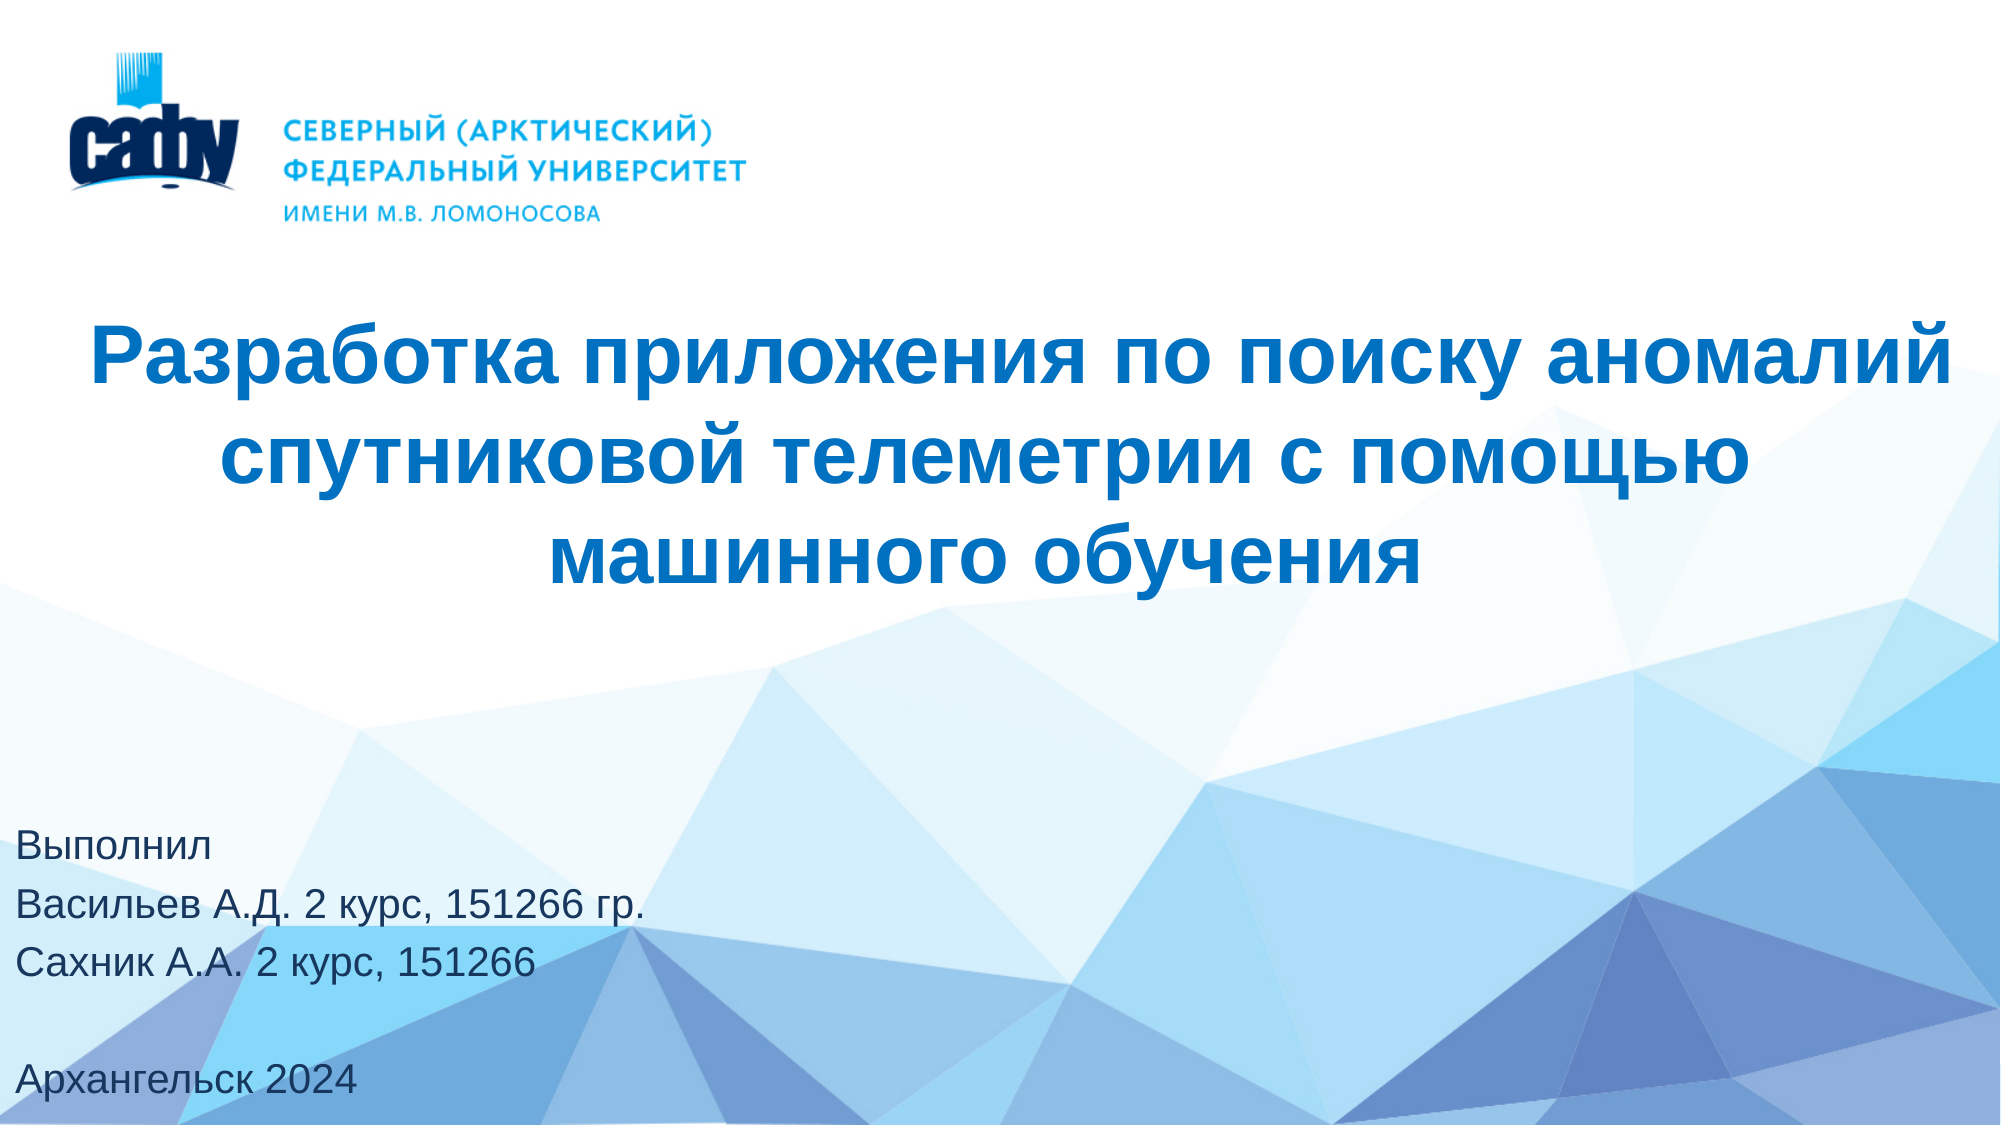

# Разработка приложения по поиску аномалий спутниковой телеметрии с помощью машинного обучения
Выполнил
Васильев А.Д. 2 курс, 151266 гр.
Сахник А.А. 2 курс, 151266

Архангельск 2024